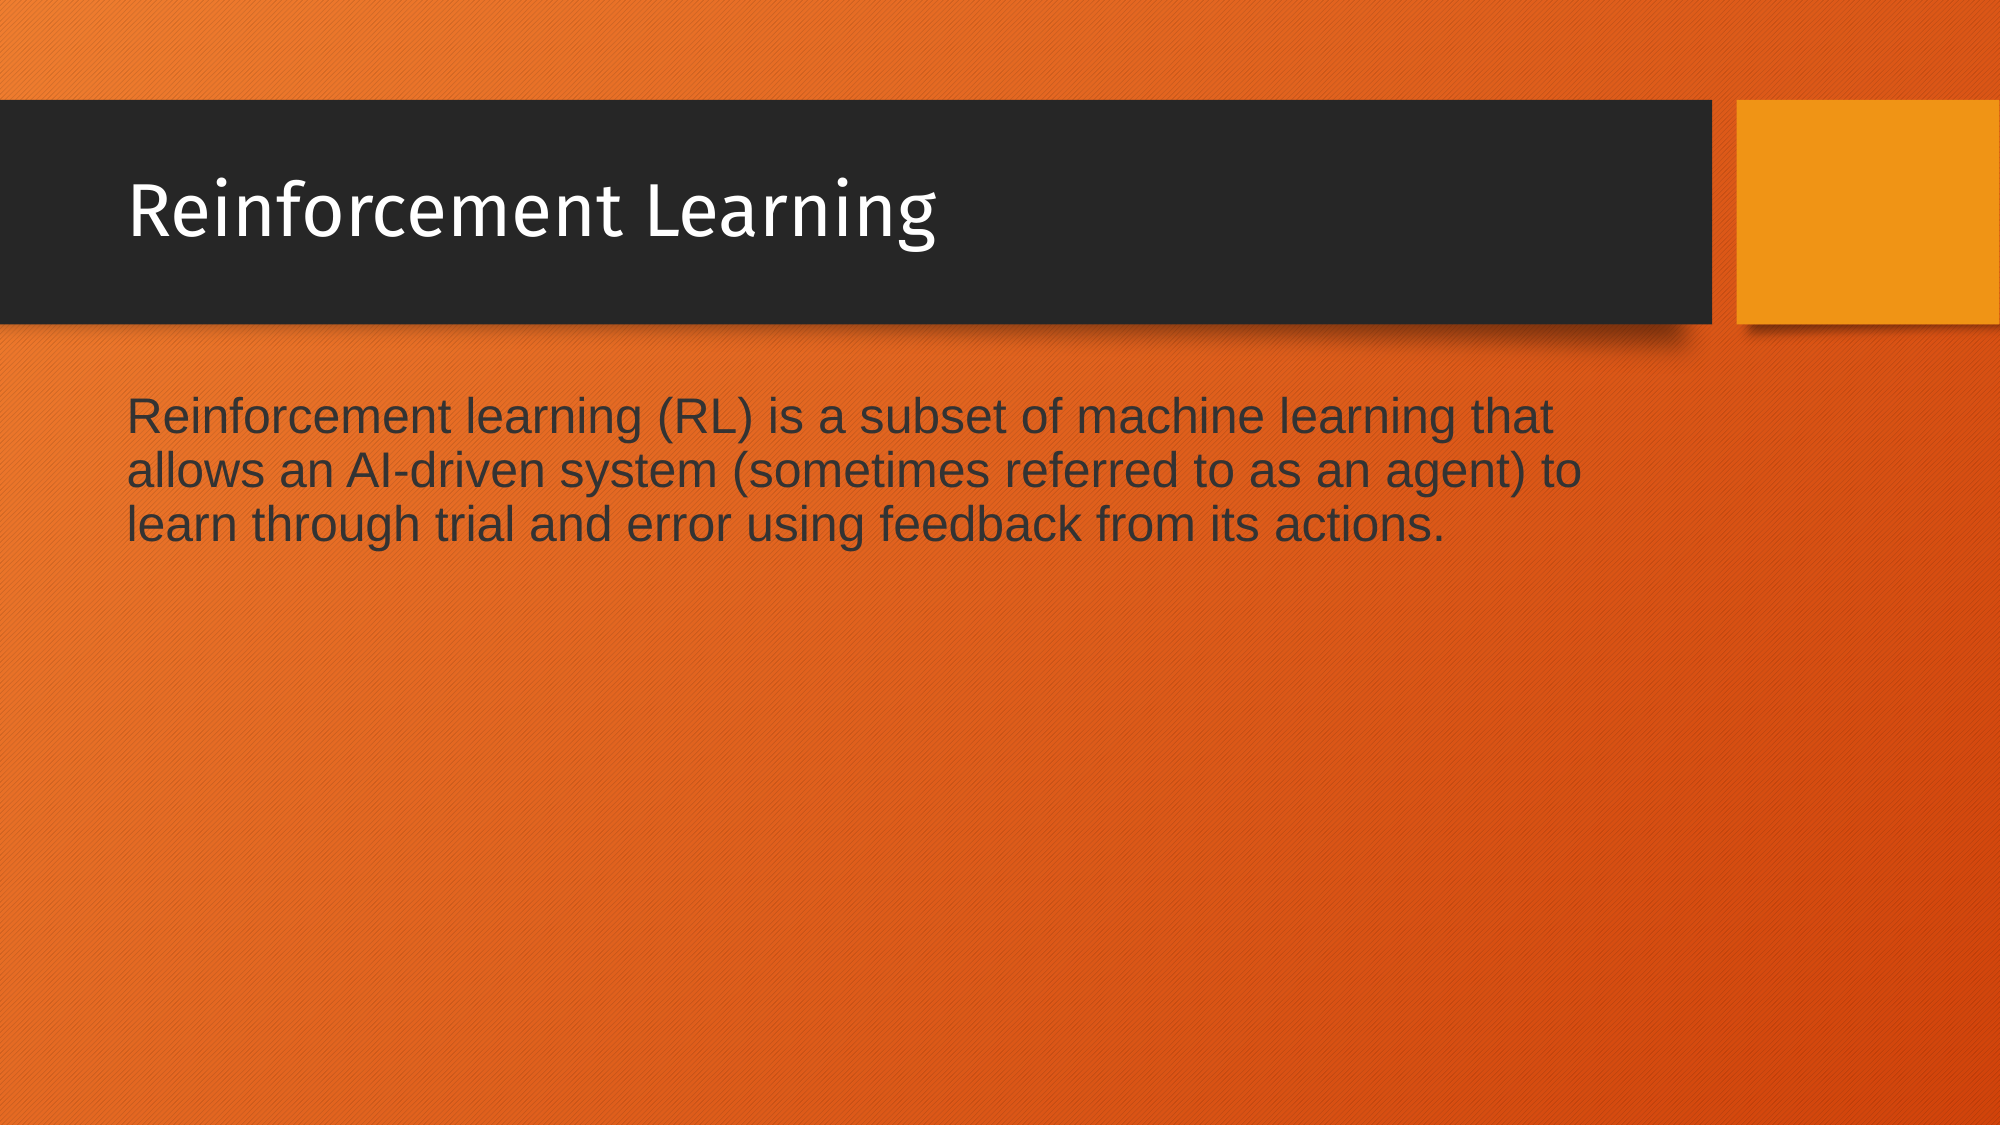

# Reinforcement Learning
Reinforcement learning (RL) is a subset of machine learning that allows an AI-driven system (sometimes referred to as an agent) to learn through trial and error using feedback from its actions.